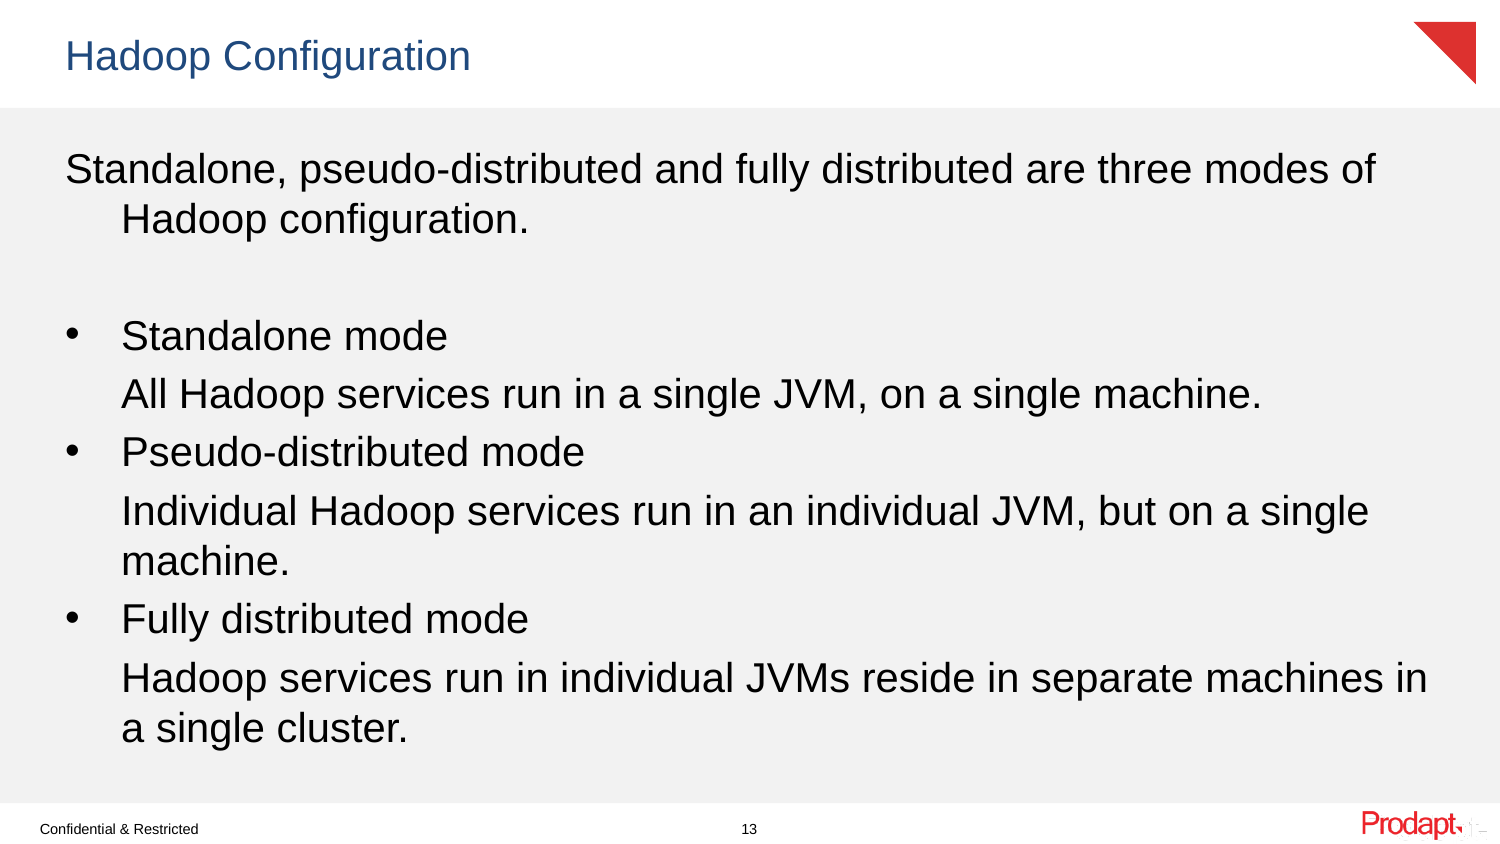

# Hadoop Configuration
Standalone, pseudo-distributed and fully distributed are three modes of Hadoop configuration.

Standalone mode
	All Hadoop services run in a single JVM, on a single machine.
Pseudo-distributed mode
	Individual Hadoop services run in an individual JVM, but on a single machine.
Fully distributed mode
	Hadoop services run in individual JVMs reside in separate machines in a single cluster.
13